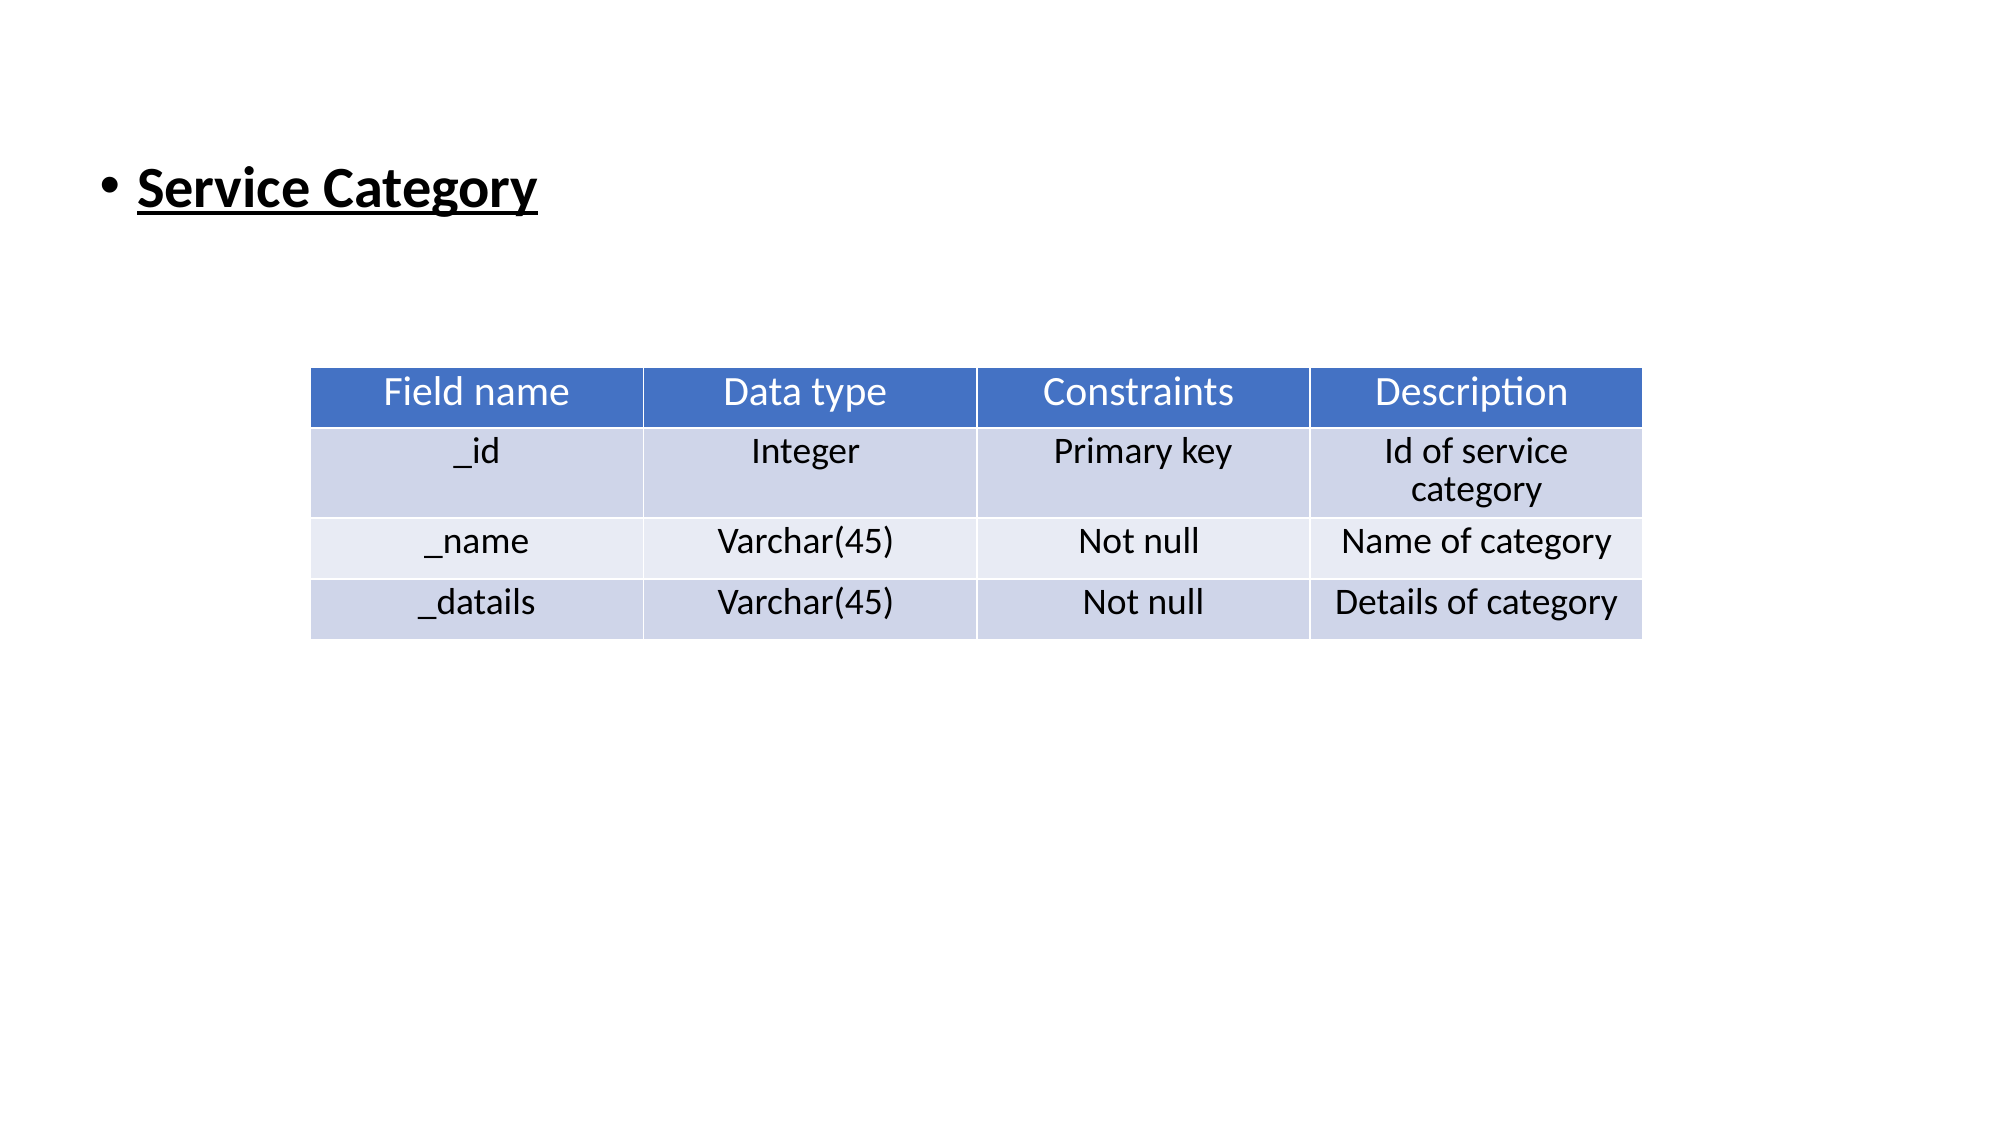

Service Category

| Field name | Data type | Constraints | Description |
| --- | --- | --- | --- |
| \_id | Integer | Primary key | Id of service category |
| \_name | Varchar(45) | Not null | Name of category |
| \_datails | Varchar(45) | Not null | Details of category |